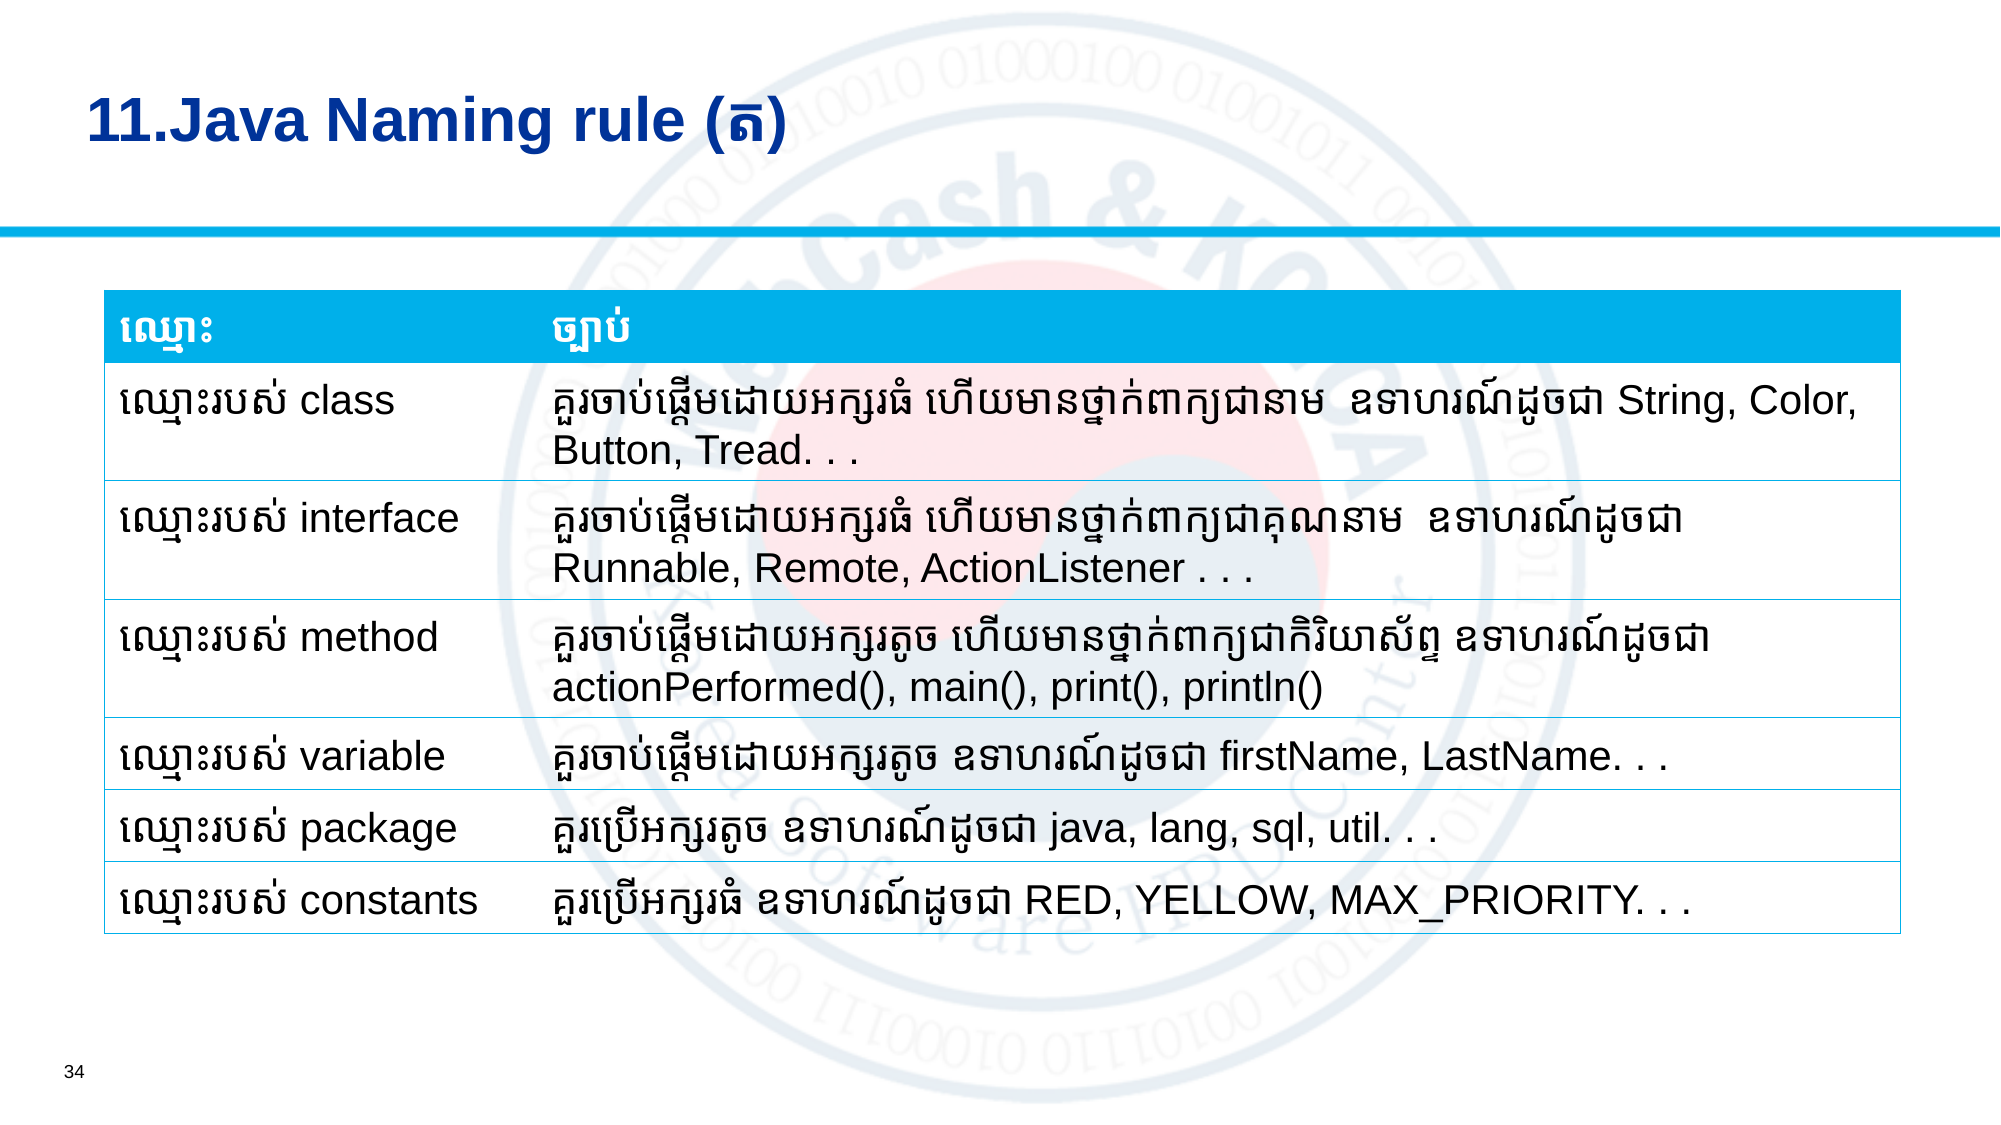

# 11.Java Naming rule​ (ត)
| ឈ្មោះ | ច្បាប់ |
| --- | --- |
| ឈ្មោះរបស់ class | គួរចាប់ផ្តើមដោយអក្សរធំ ហើយមានថ្នាក់ពាក្យជានាម ឧទាហរណ៍ដូចជា String, Color, Button, Tread. . . |
| ឈ្មោះរបស់ interface | គួរចាប់ផ្តើមដោយអក្សរធំ ហើយមានថ្នាក់ពាក្យជាគុណនាម ឧទាហរណ៍ដូចជា Runnable, Remote, ActionListener . . . |
| ឈ្មោះរបស់ method | គួរចាប់ផ្តើមដោយអក្សរតូច ហើយមានថ្នាក់ពាក្យជាកិរិយាស័ព្ទ ឧទាហរណ៍ដូចជា actionPerformed(), main(), print(), println() |
| ឈ្មោះរបស់ variable | គួរចាប់ផ្តើមដោយអក្សរតូច ឧទាហរណ៍ដូចជា firstName, LastName. . . |
| ឈ្មោះរបស់ package | គួរប្រើអក្សរតូច ឧទាហរណ៍ដូចជា java, lang, sql, util. . . |
| ឈ្មោះរបស់ constants | គួរប្រើអក្សរធំ ឧទាហរណ៍ដូចជា RED, YELLOW, MAX\_PRIORITY.​ . . |

34